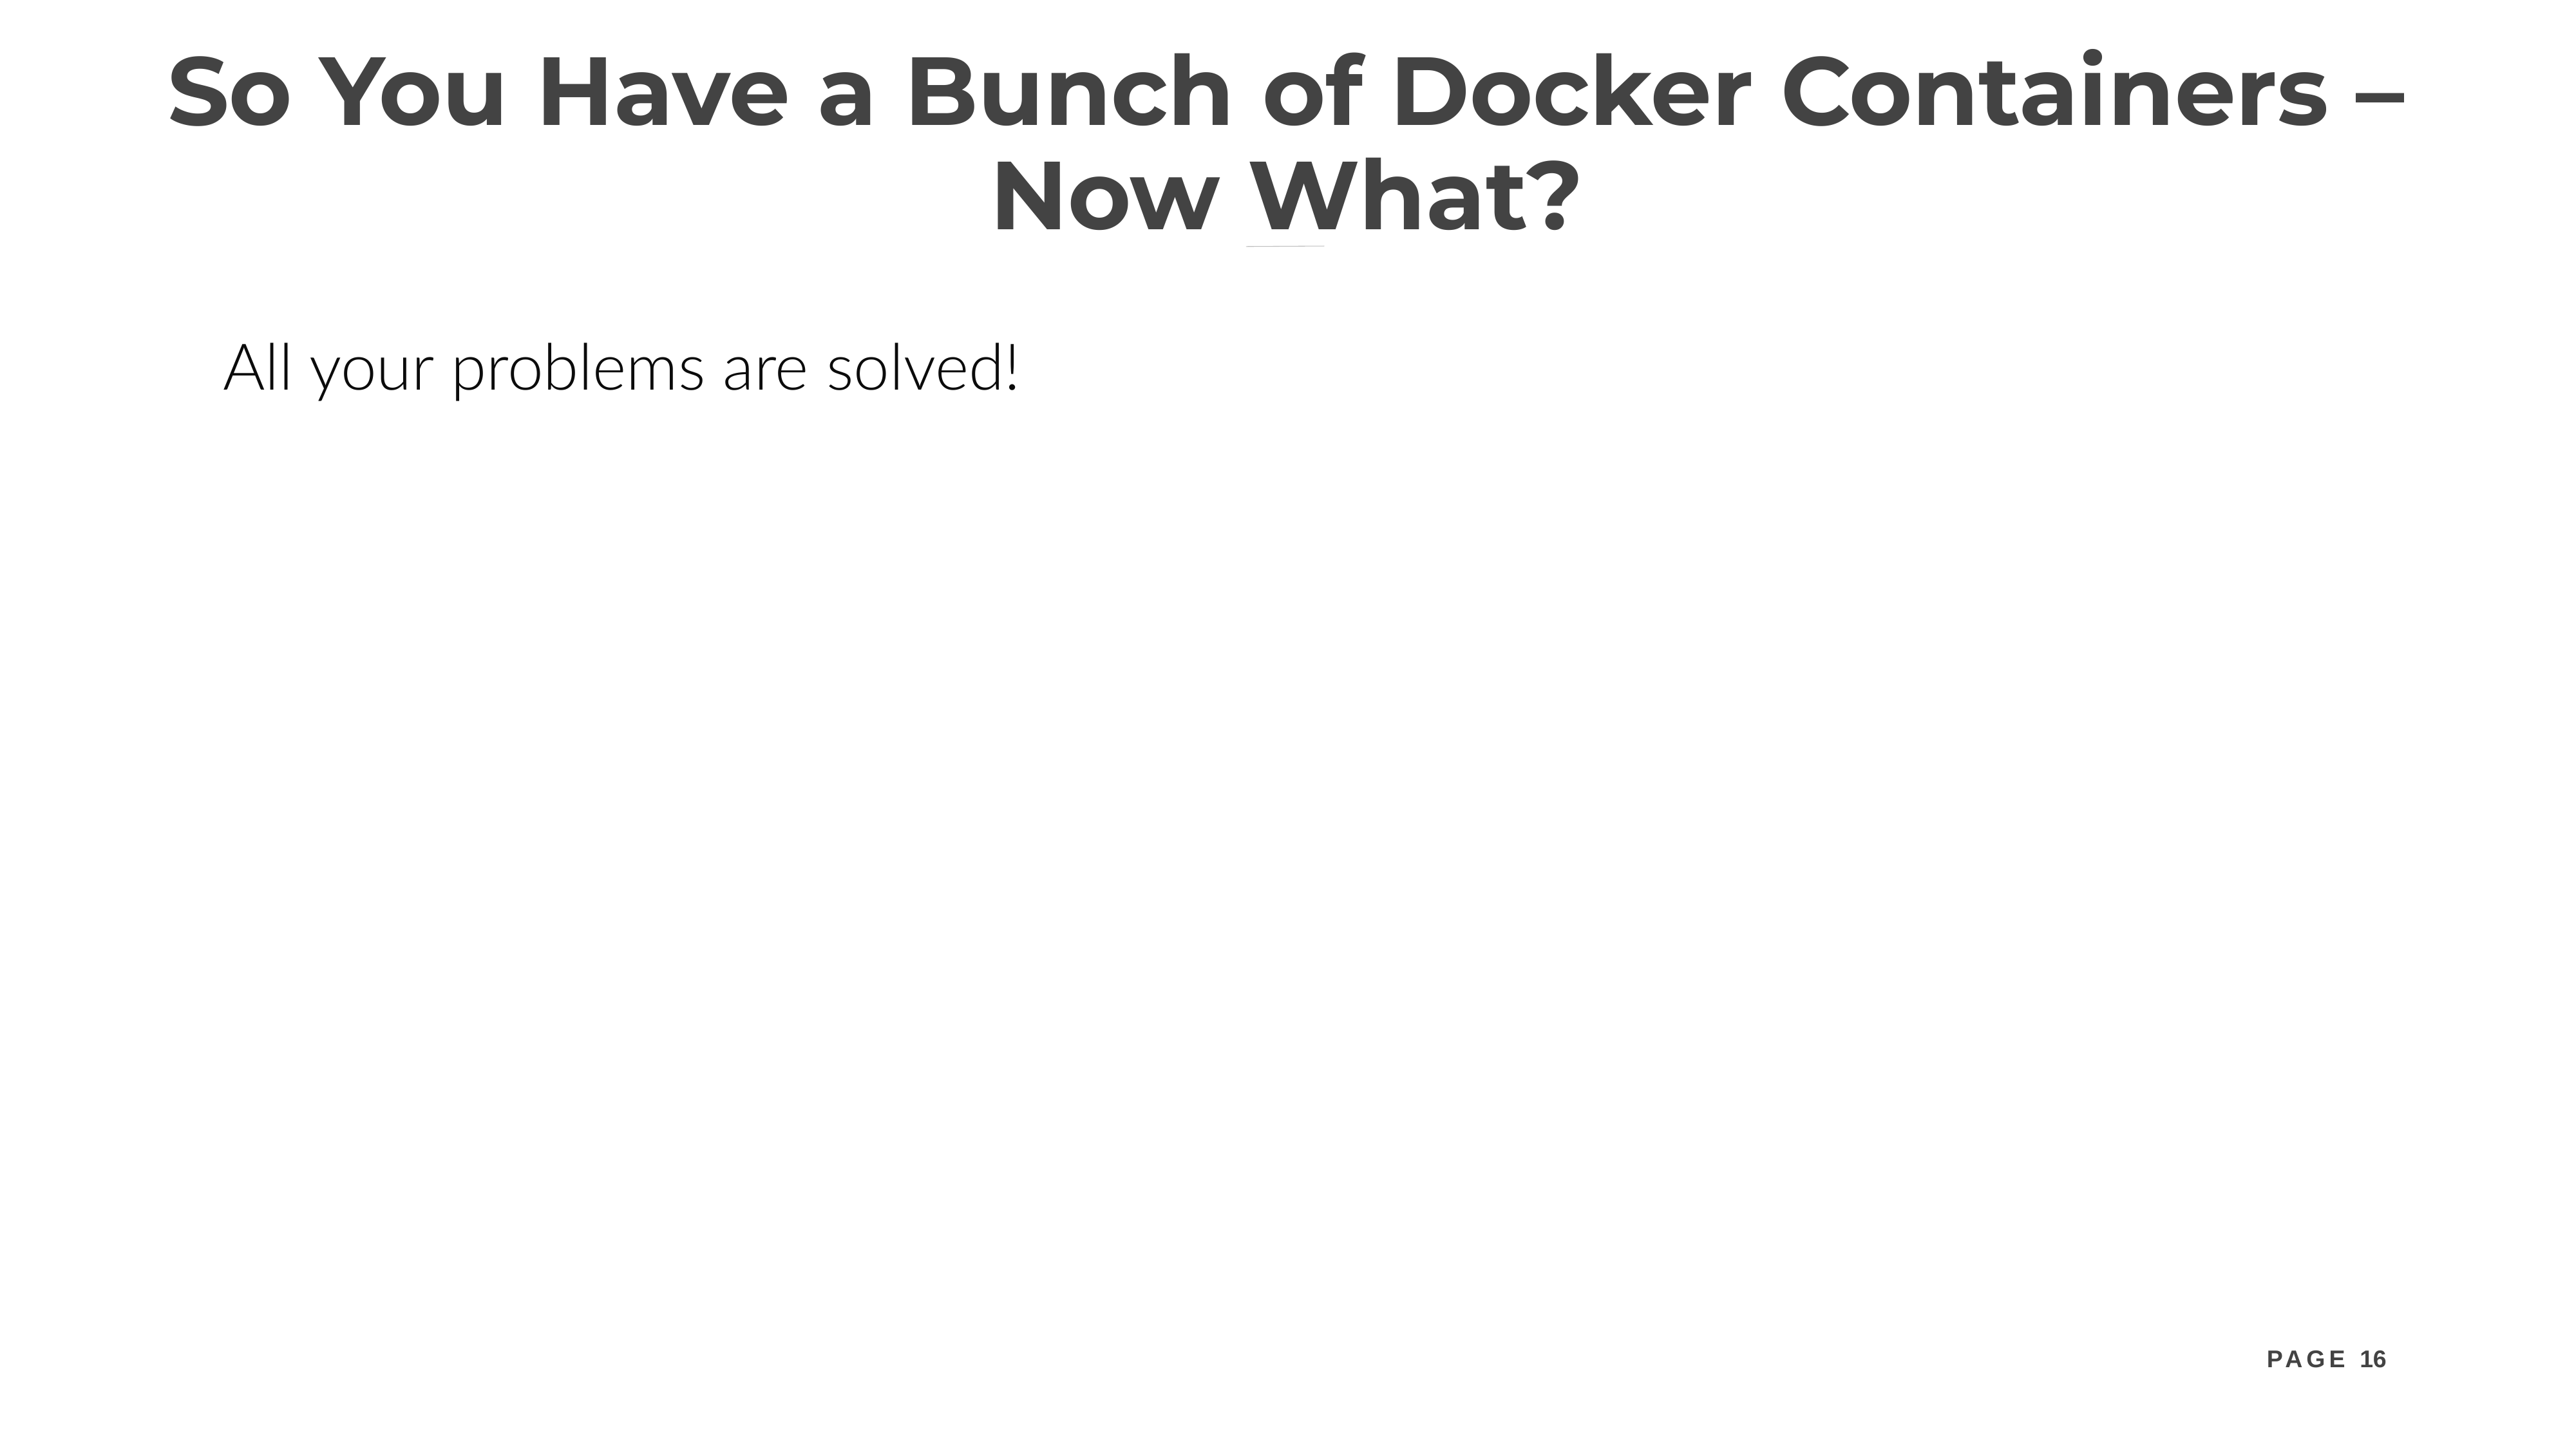

# So You Have a Bunch of Docker Containers – Now What?
All your problems are solved!